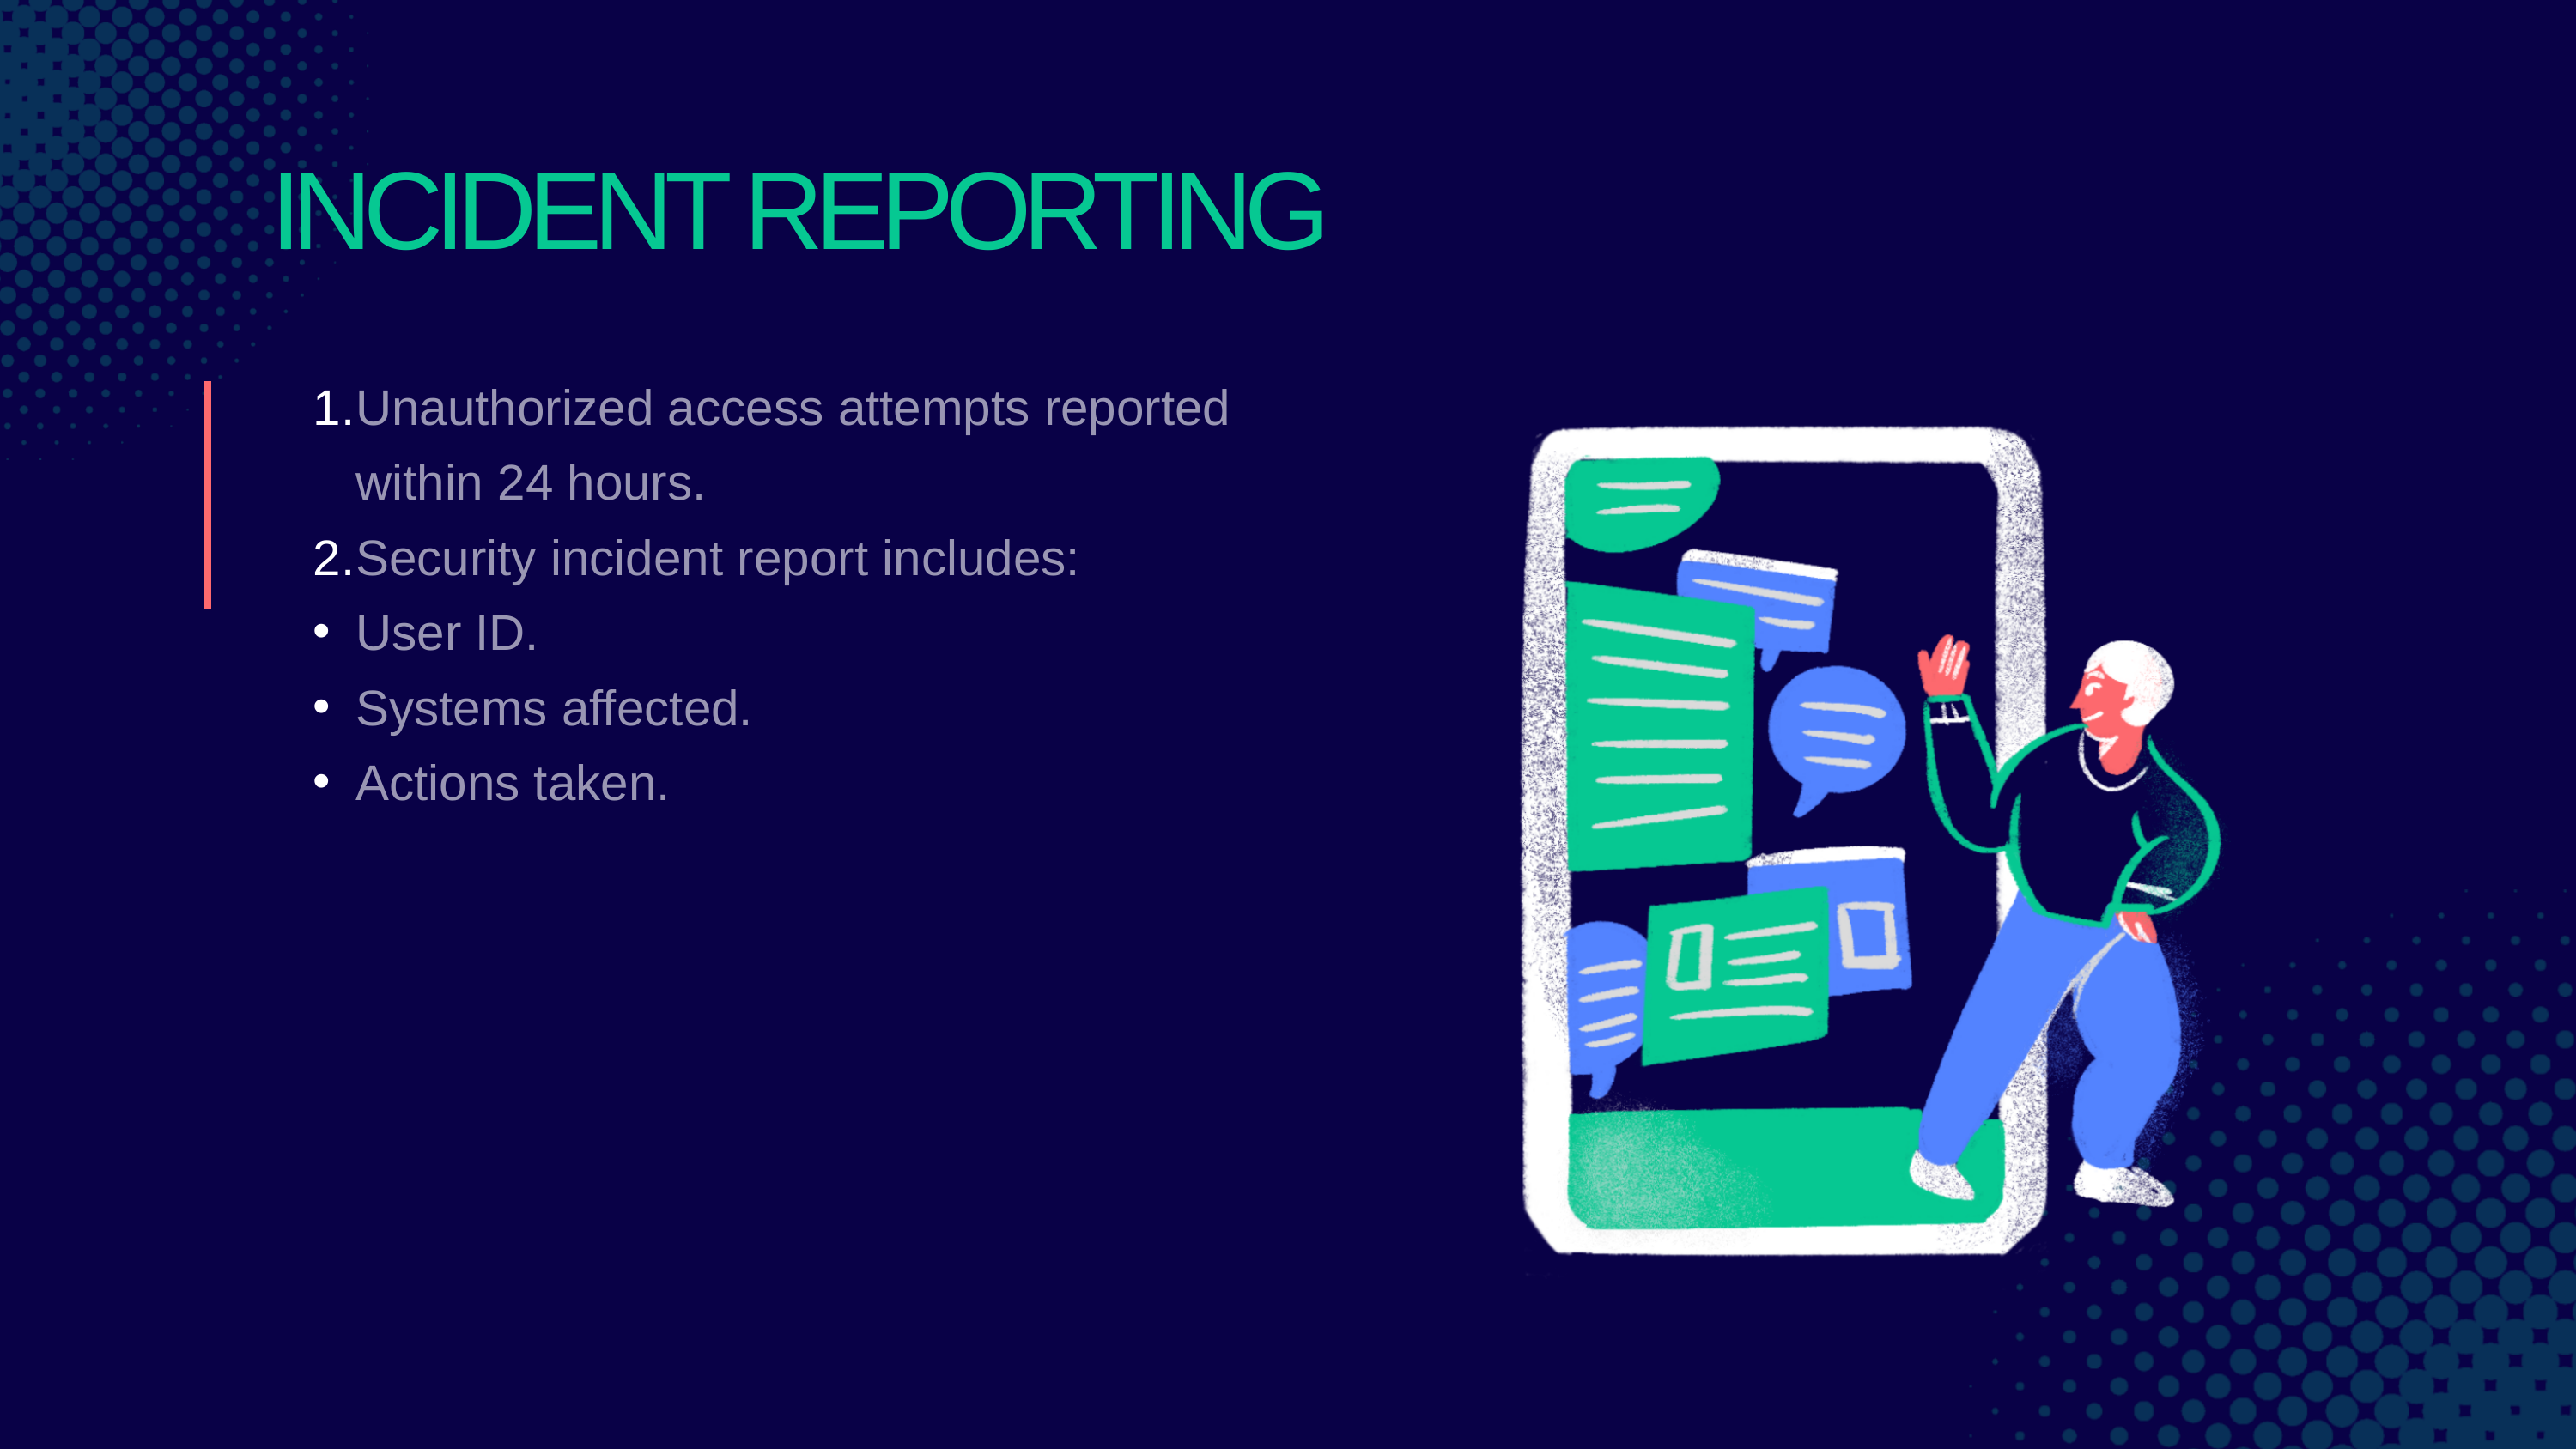

INCIDENT REPORTING
Unauthorized access attempts reported within 24 hours.
Security incident report includes:
User ID.
Systems affected.
Actions taken.